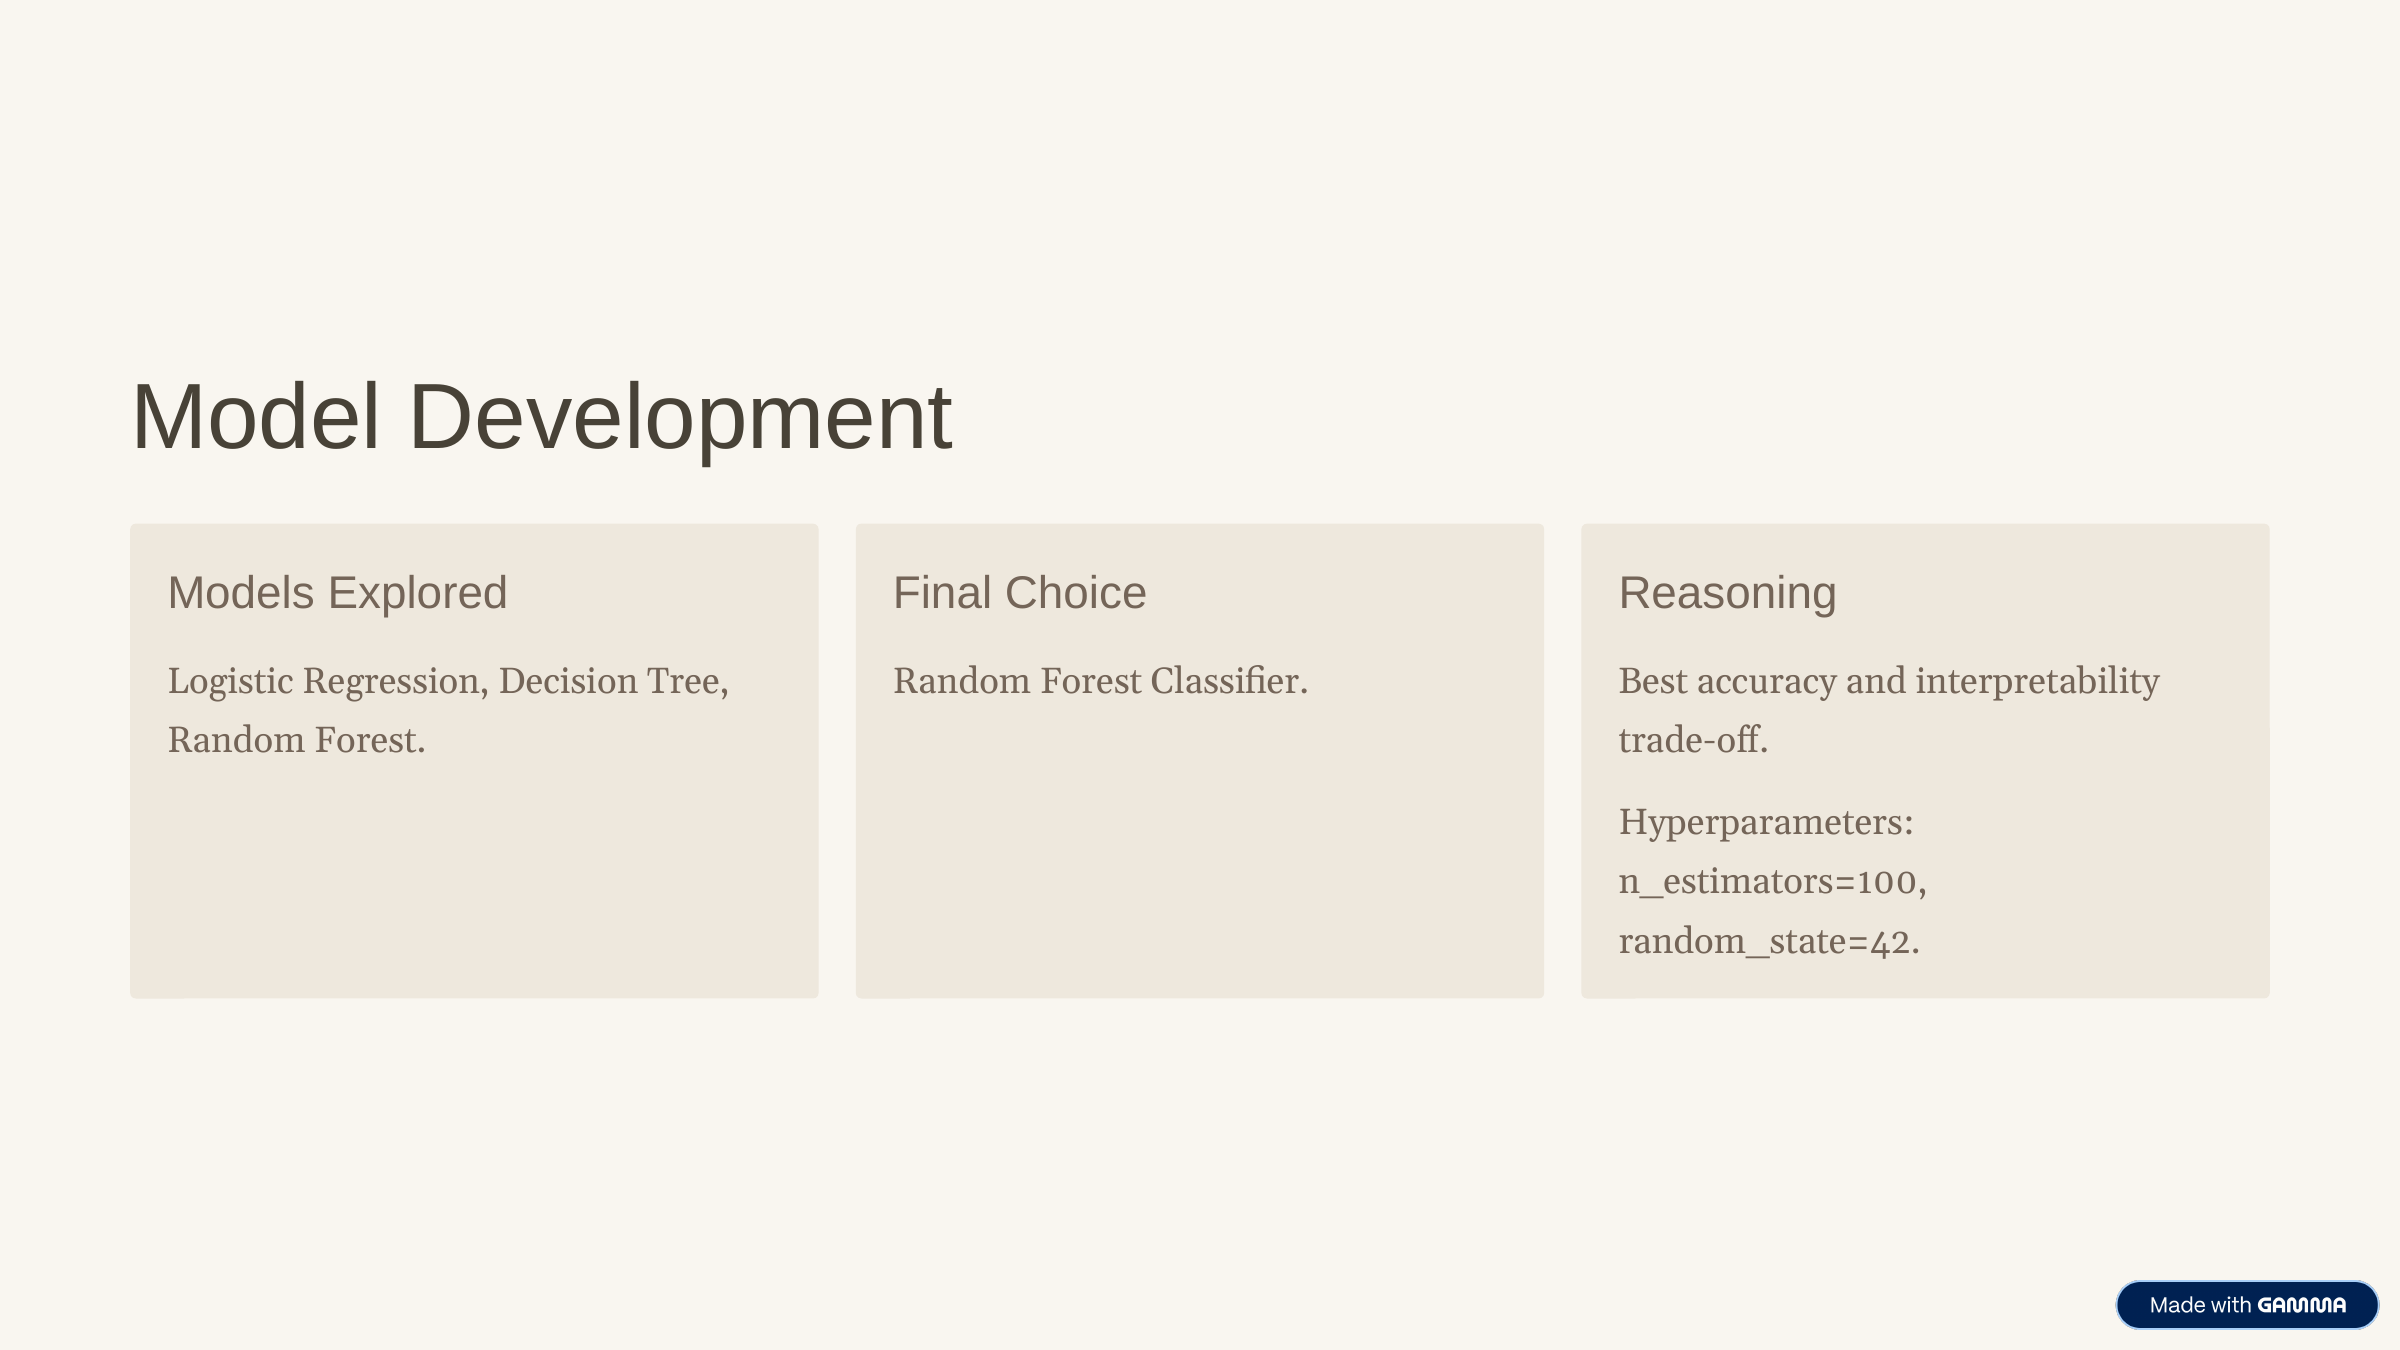

Model Development

Models Explored
Final Choice
Reasoning
Logistic Regression, Decision Tree, Random Forest.
Random Forest Classifier.
Best accuracy and interpretability trade-off.
Hyperparameters: n_estimators=100, random_state=42.